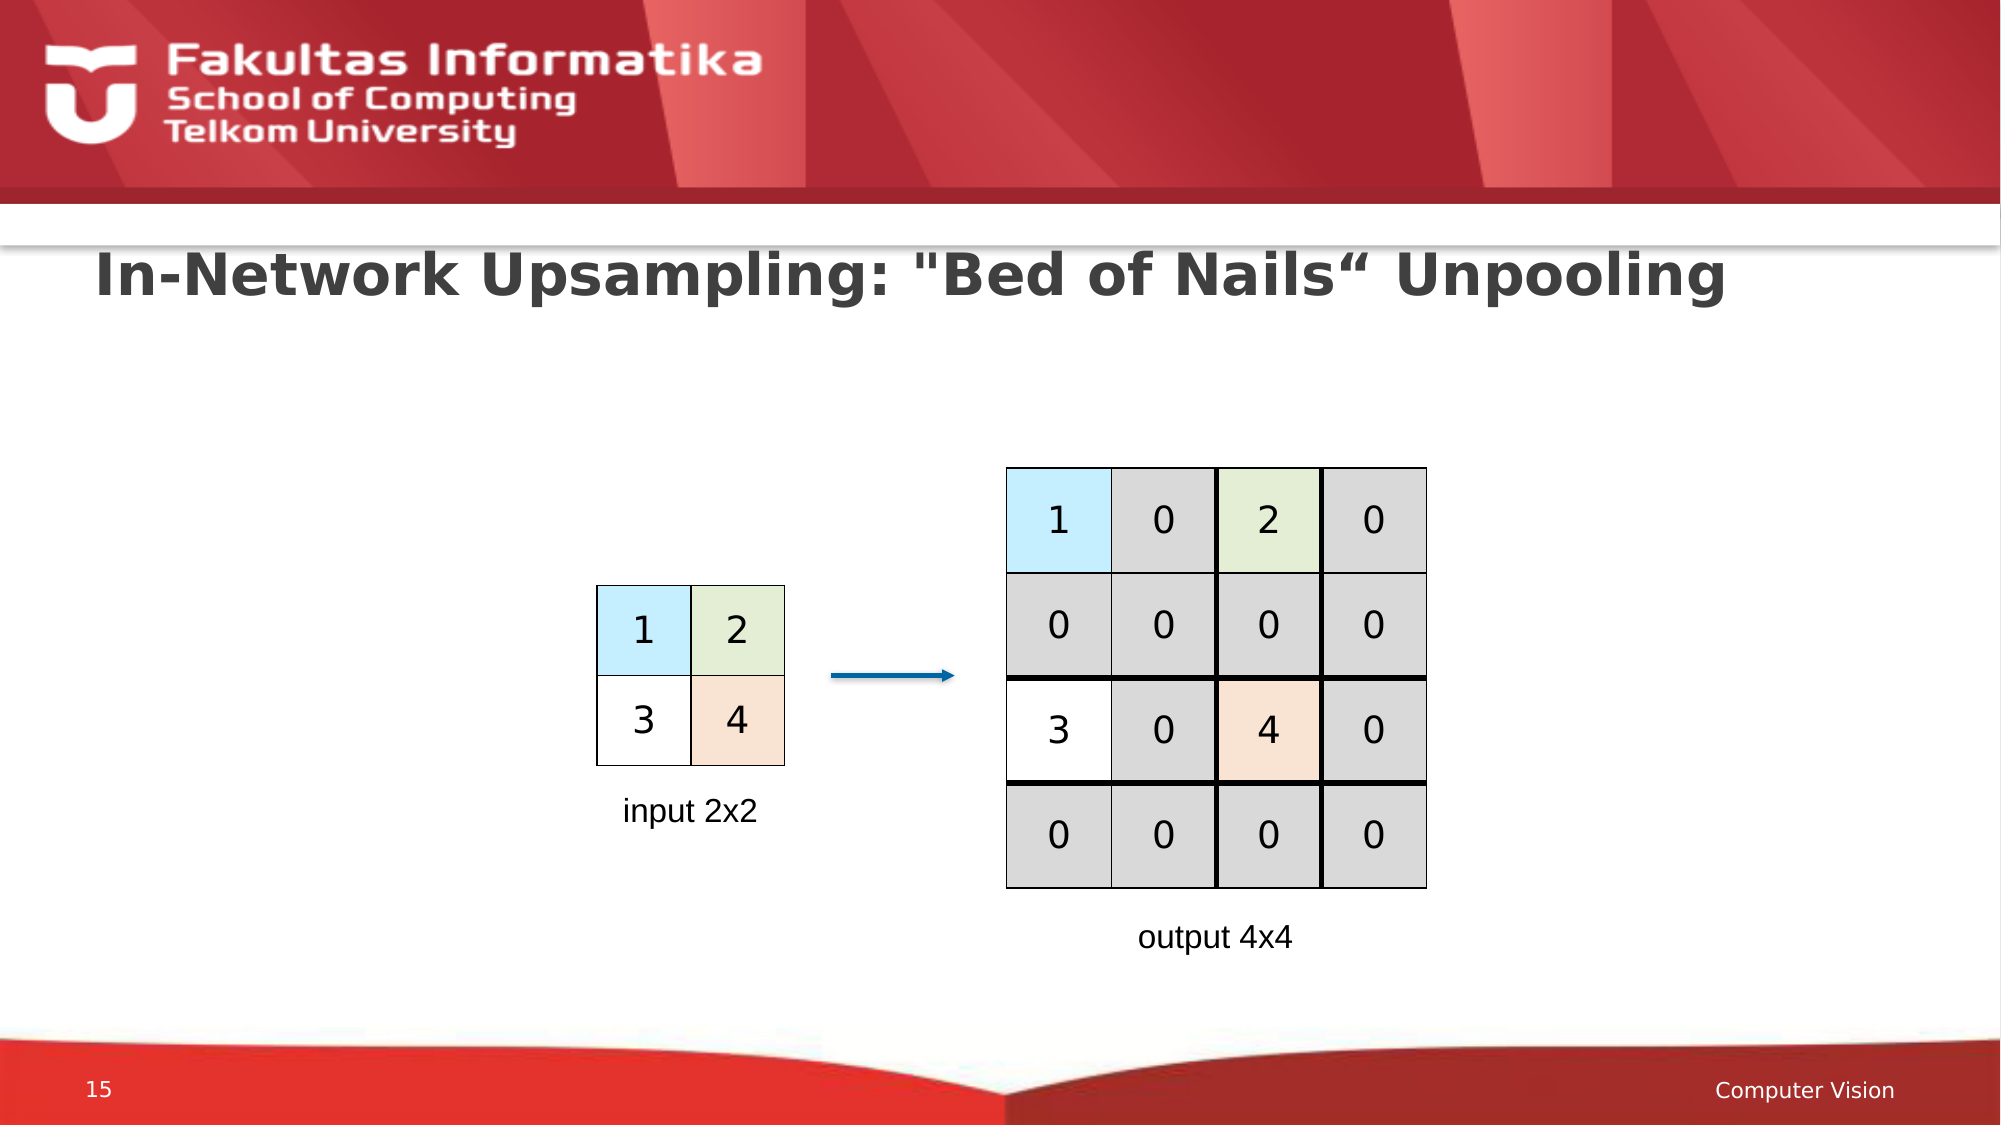

# In-Network Upsampling: "Bed of Nails“ Unpooling
| 1 | 0 | 2 | 0 |
| --- | --- | --- | --- |
| 0 | 0 | 0 | 0 |
| 3 | 0 | 4 | 0 |
| 0 | 0 | 0 | 0 |
| 1 | 2 |
| --- | --- |
| 3 | 4 |
input 2x2
output 4x4
Computer Vision
15